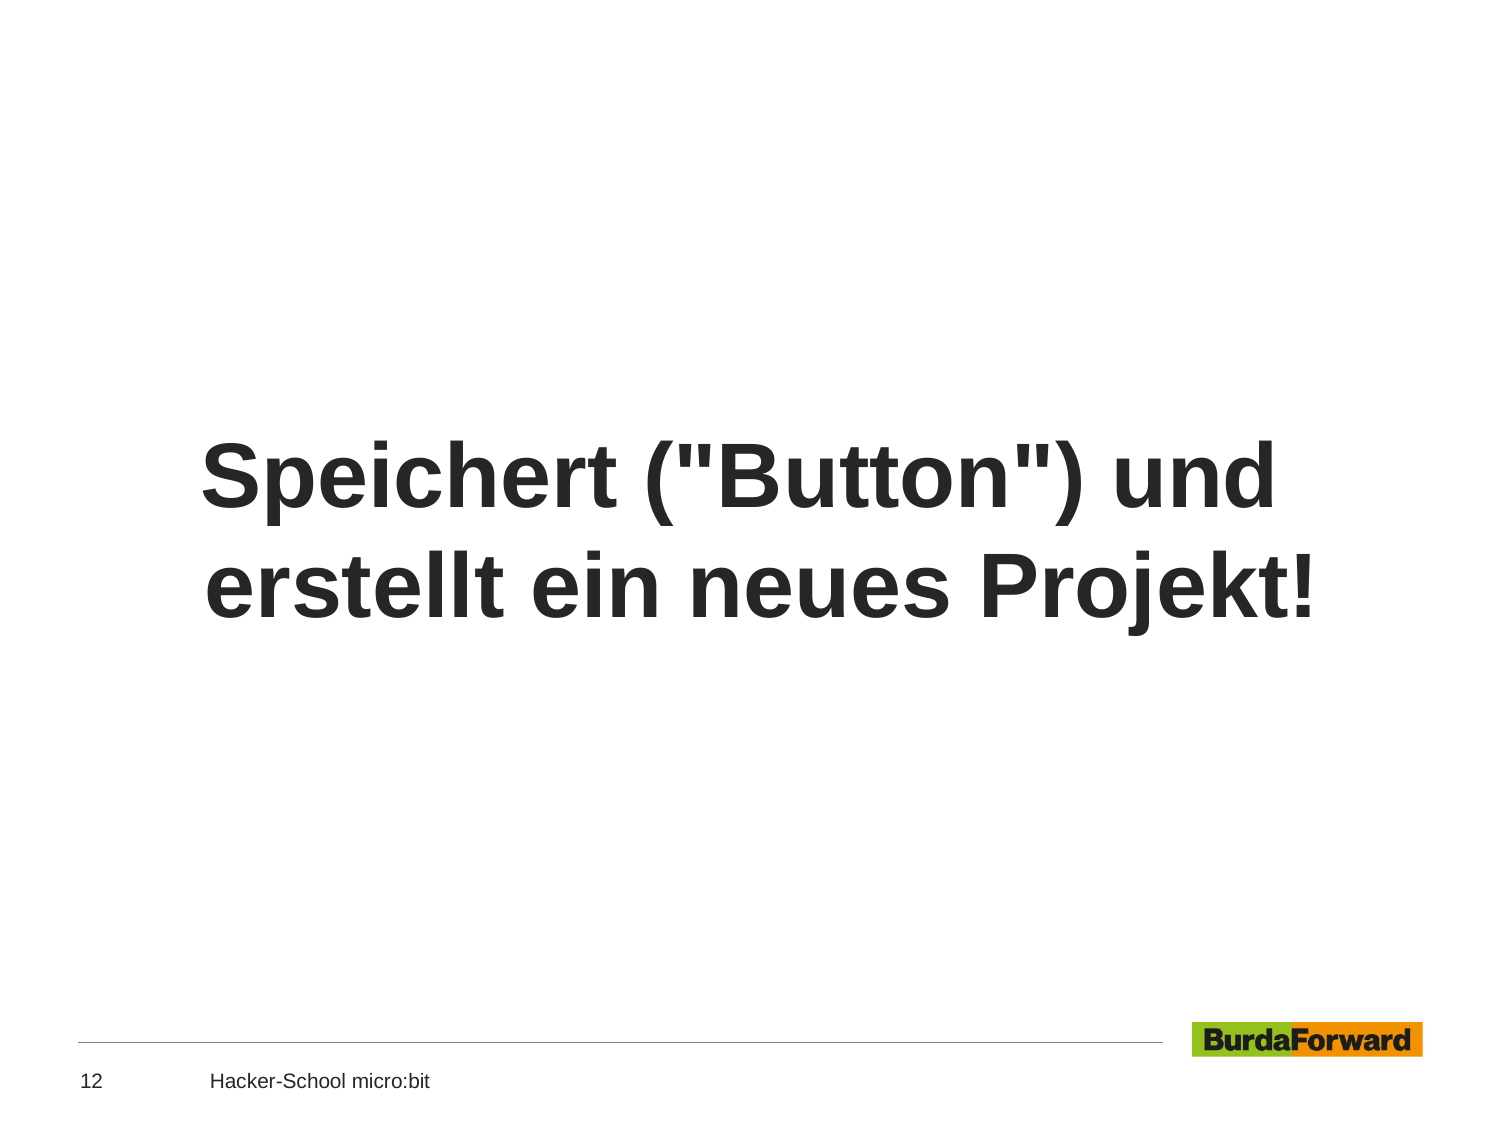

Speichert ("Button") und erstellt ein neues Projekt!
#
12
Hacker-School micro:bit